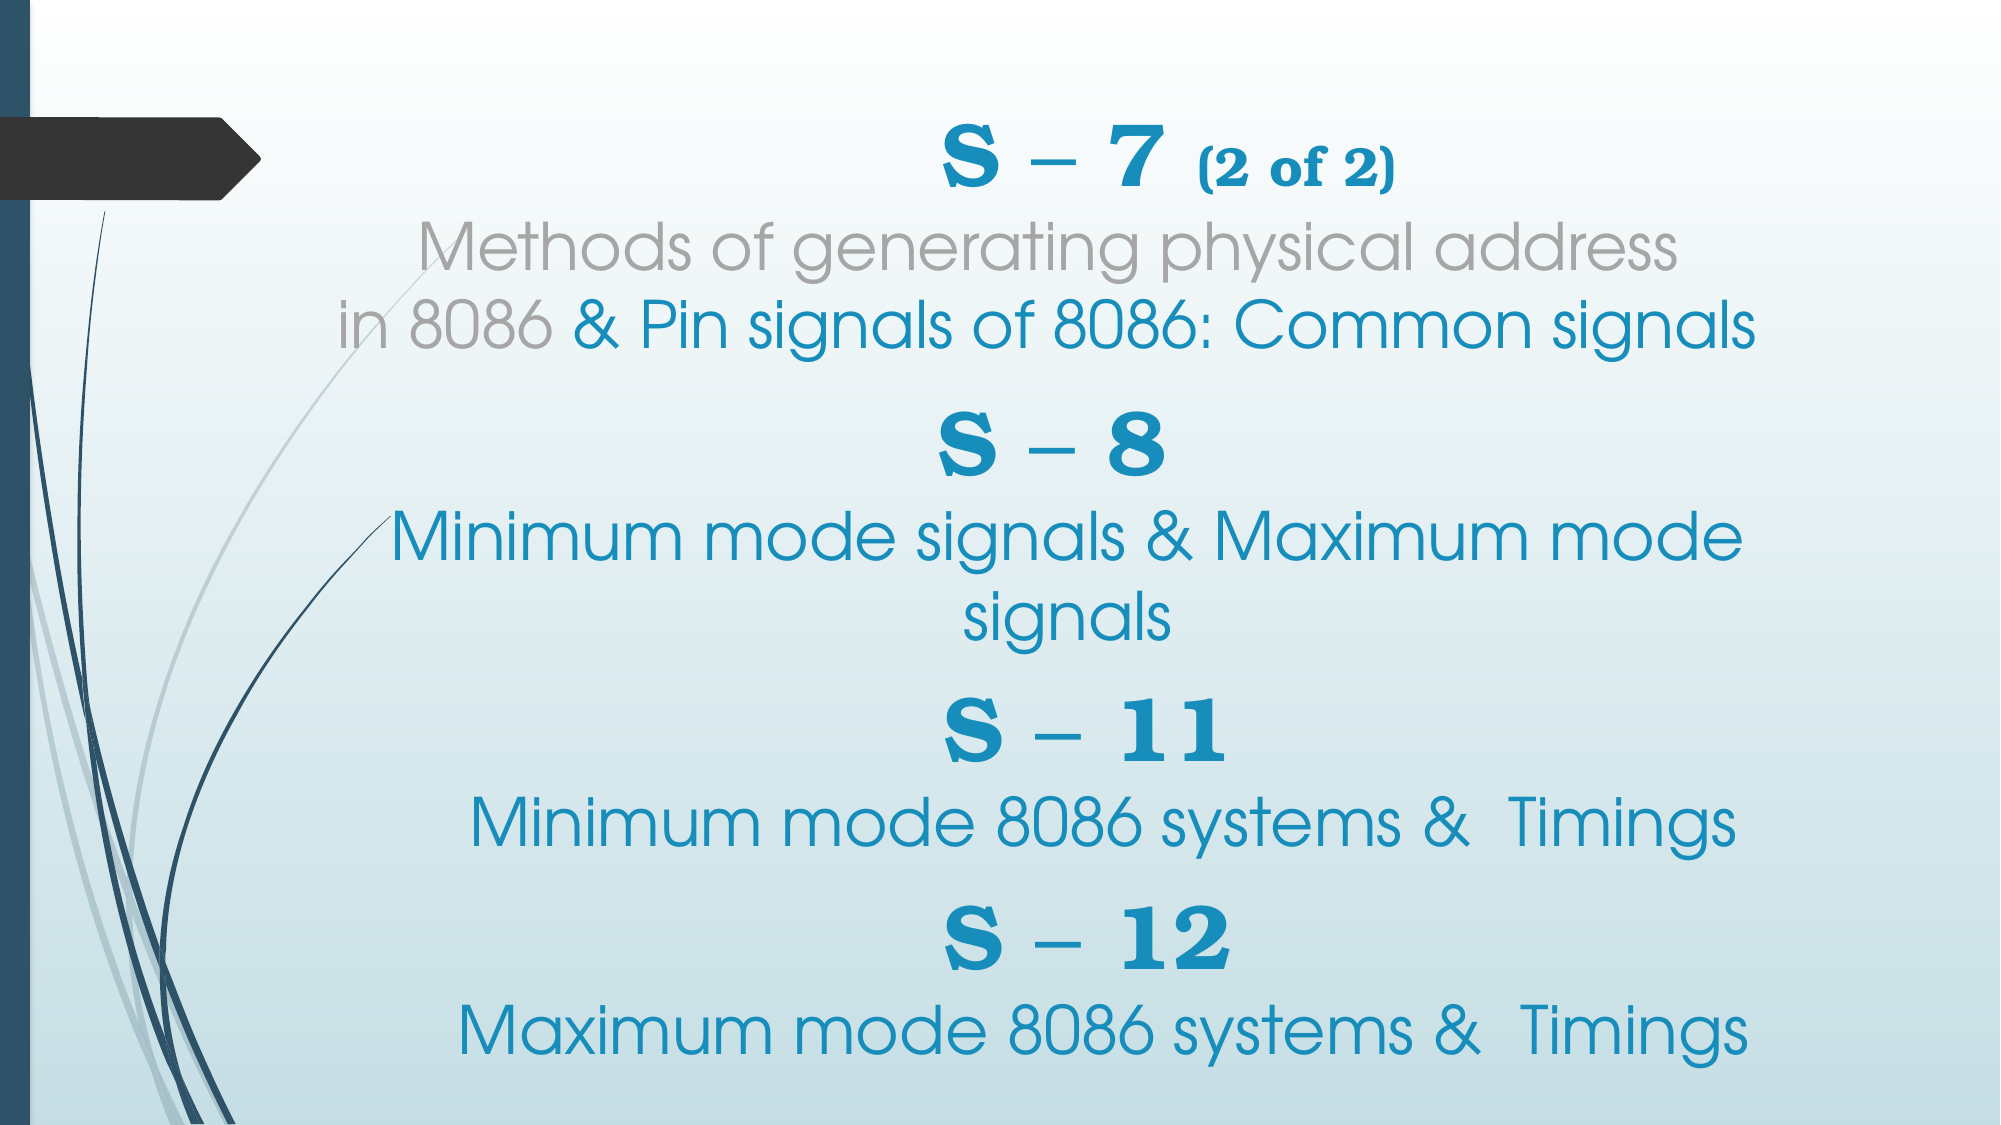

# S – 7 (2 of 2) Methods of generating physical address in 8086 & Pin signals of 8086: Common signals
S – 8
Minimum mode signals & Maximum mode signals
S – 11
Minimum mode 8086 systems &  Timings
S – 12
Maximum mode 8086 systems &  Timings